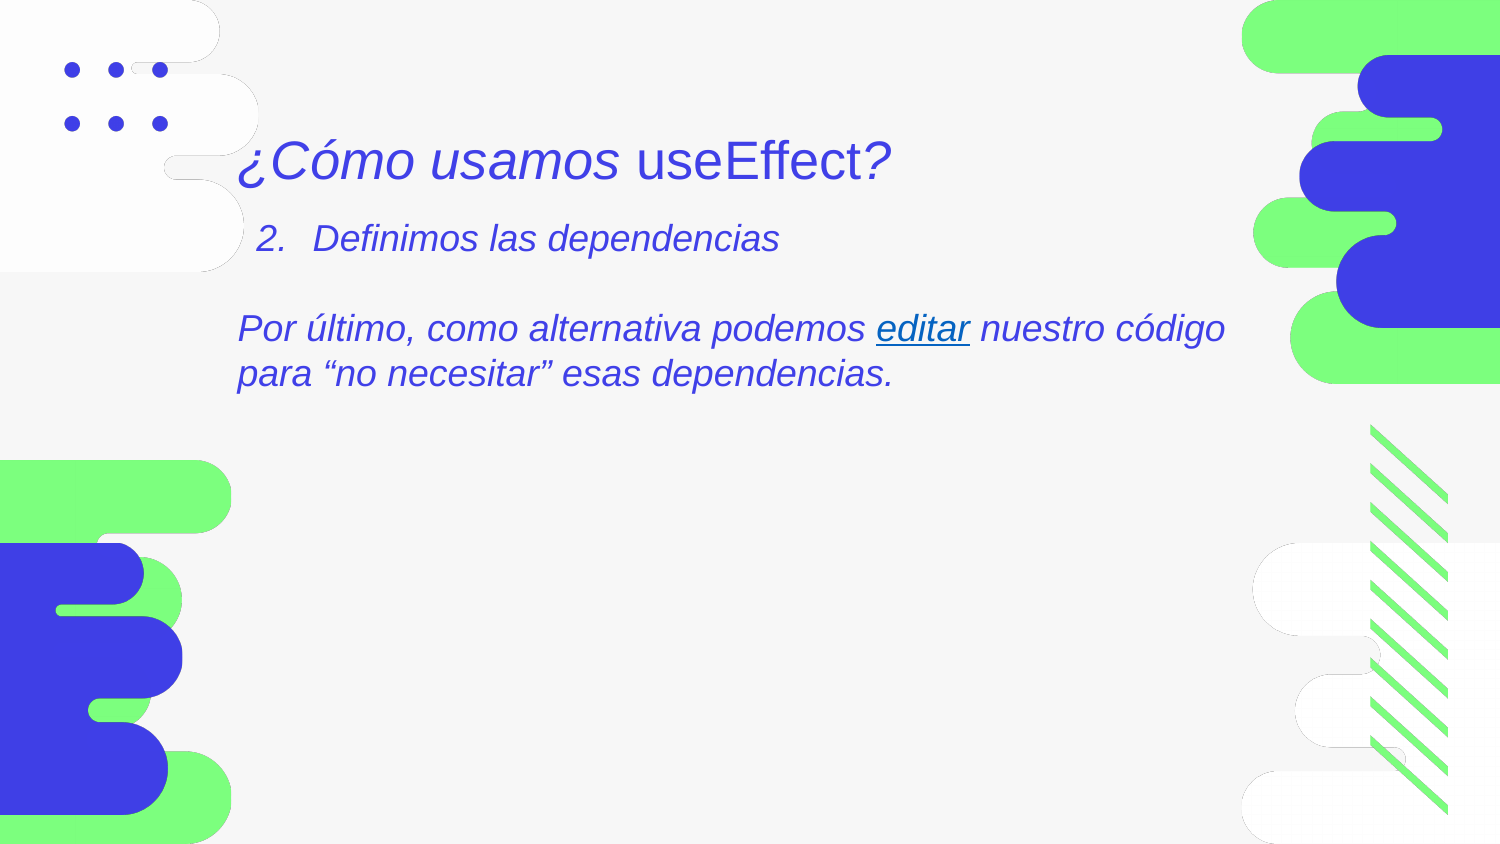

¿Cómo usamos useEffect?
Definimos las dependencias

Por último, como alternativa podemos editar nuestro código para “no necesitar” esas dependencias.